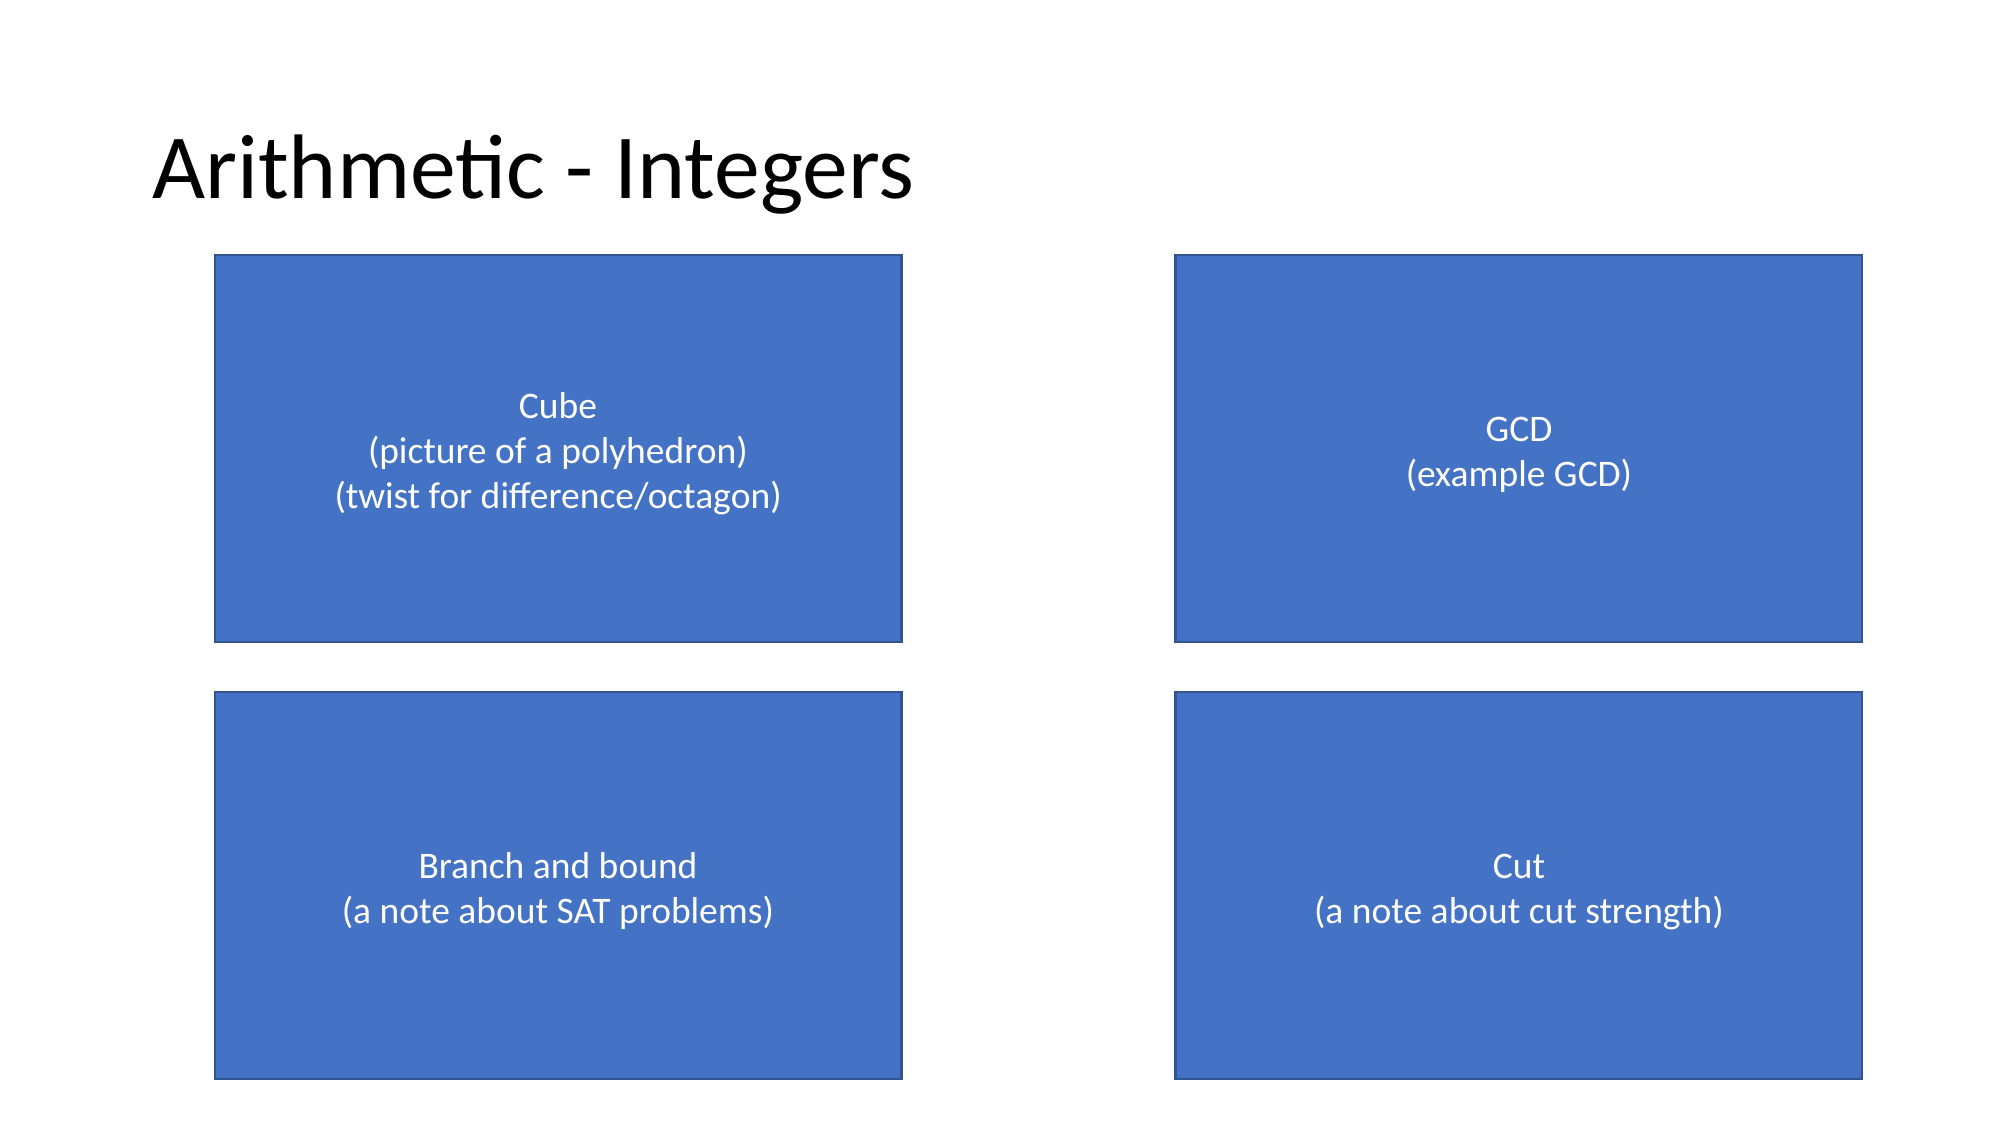

# Arithmetic - Integers
GCD
(example GCD)
Cube
(picture of a polyhedron)
(twist for difference/octagon)
Cut
(a note about cut strength)
Branch and bound
(a note about SAT problems)